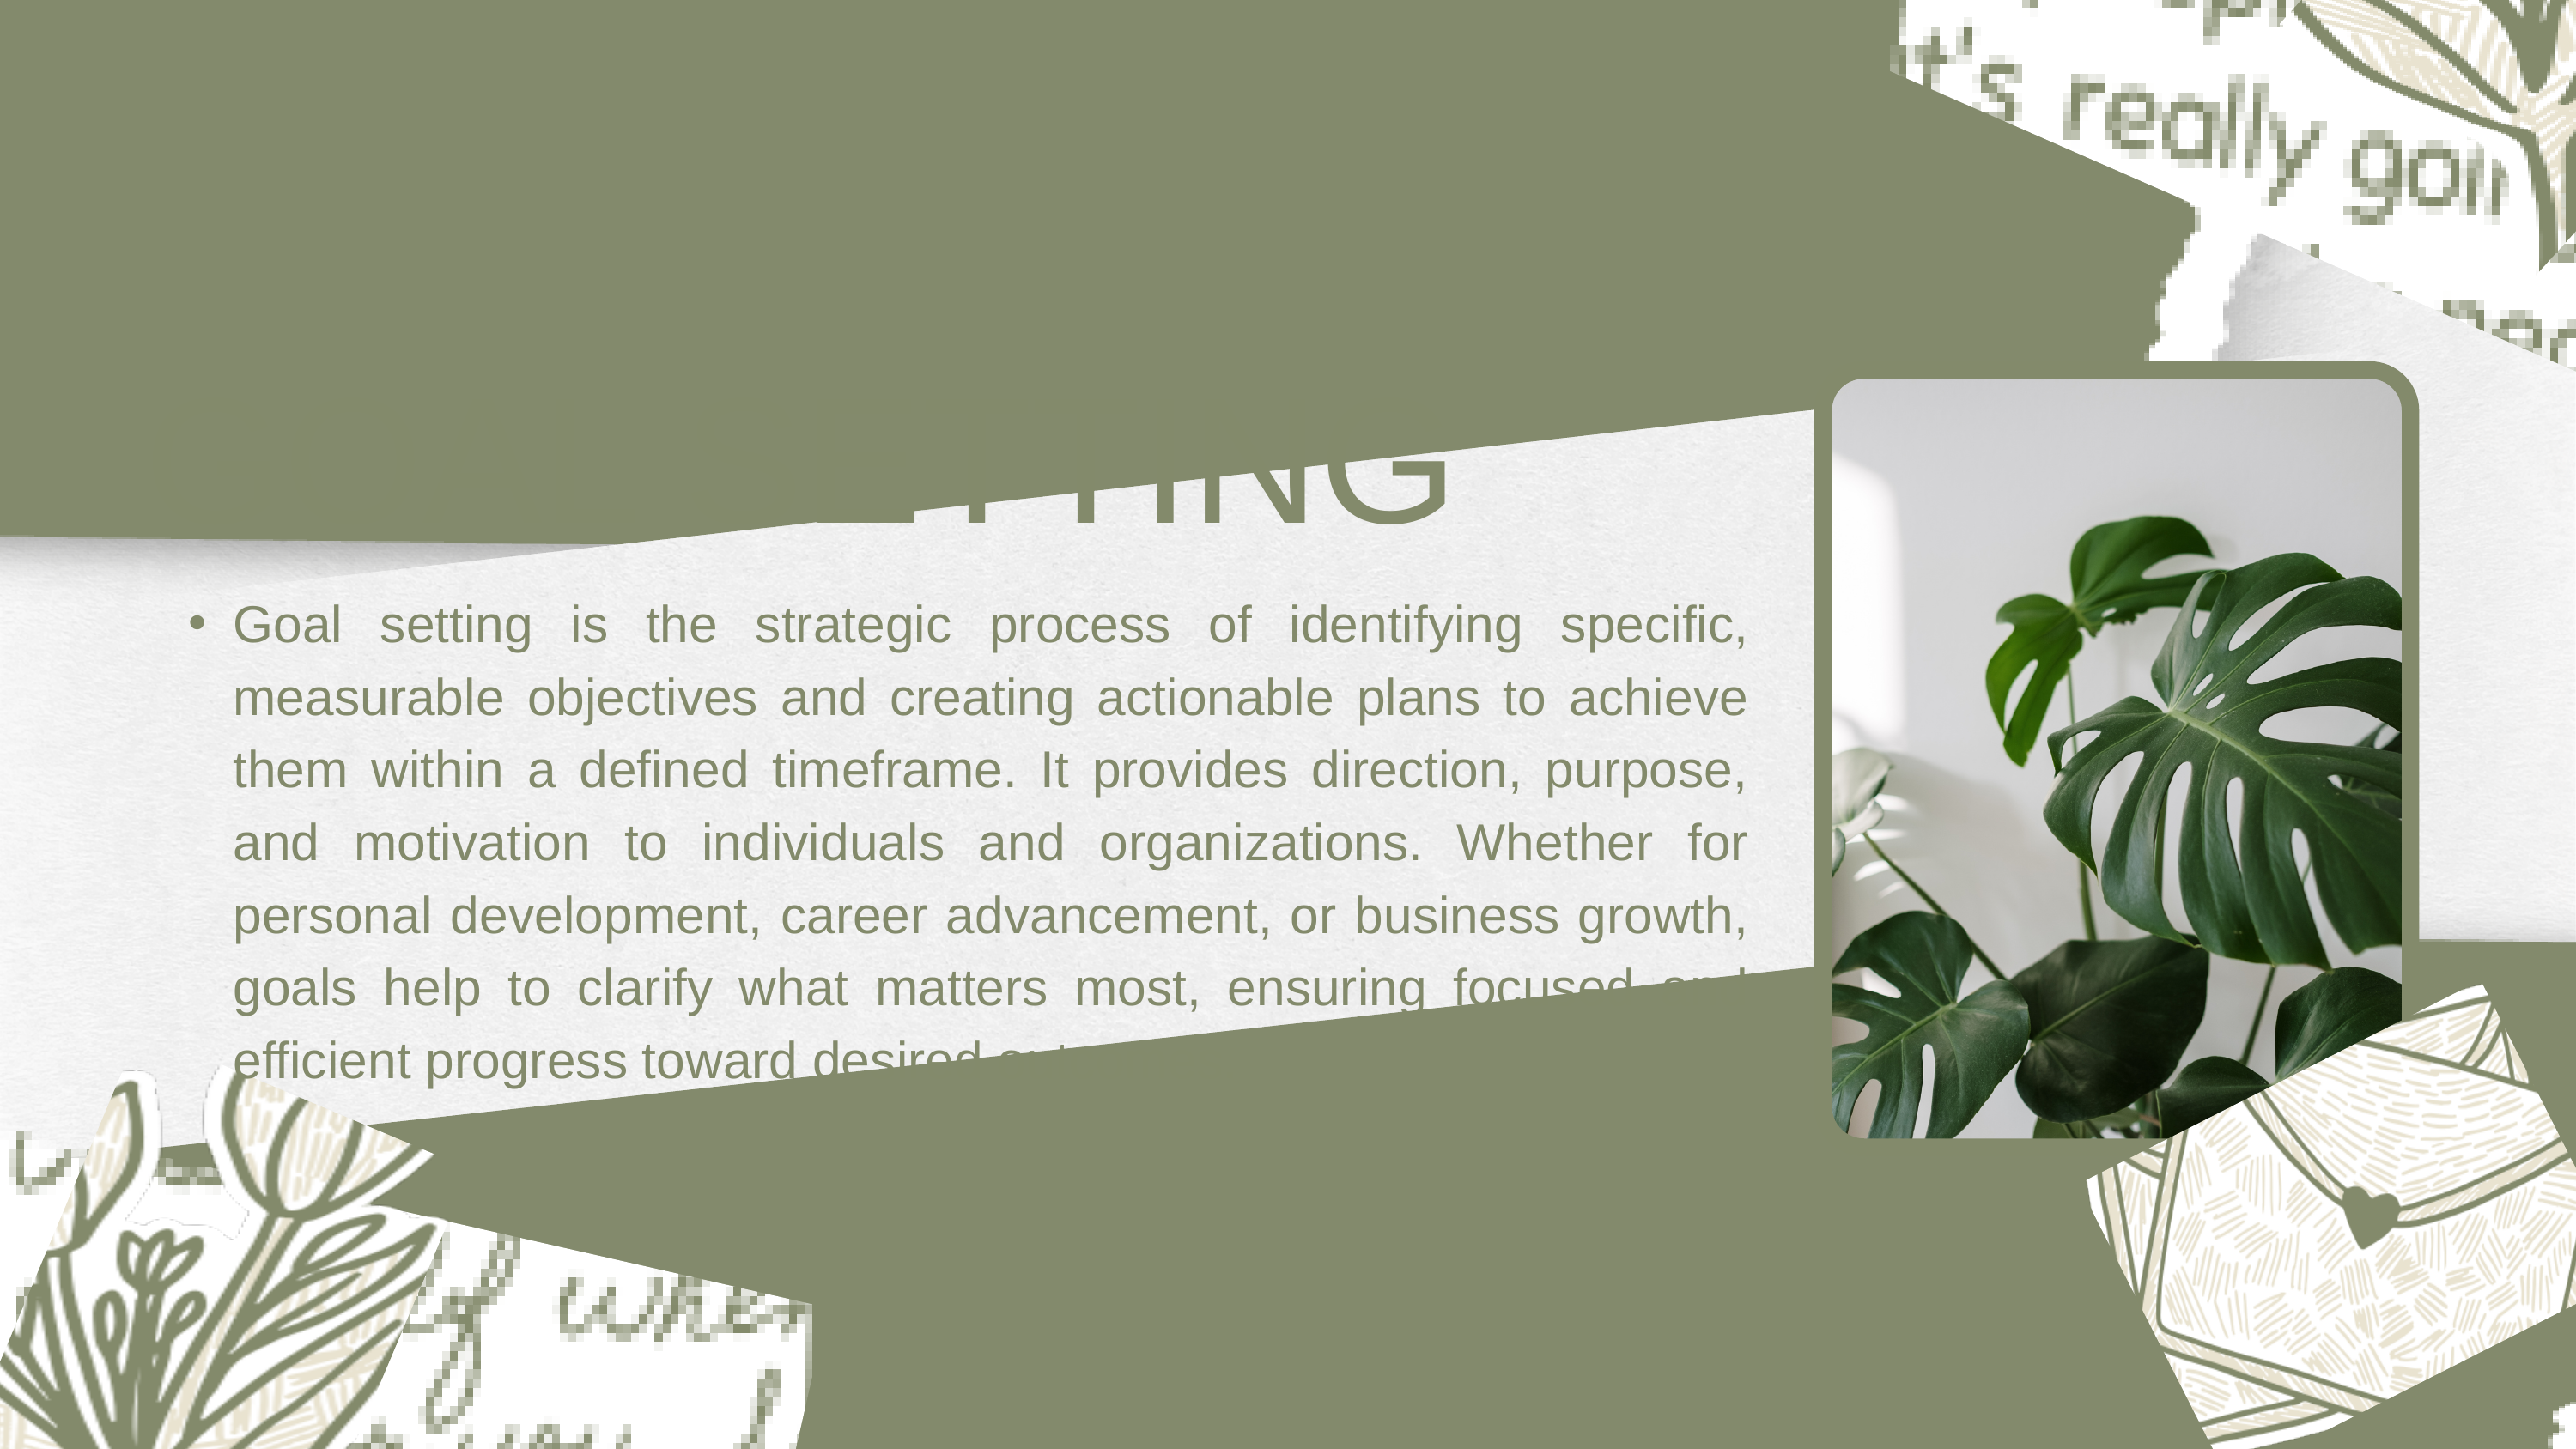

GOAL SETTING

Goal setting is the strategic process of identifying specific, measurable objectives and creating actionable plans to achieve them within a defined timeframe. It provides direction, purpose, and motivation to individuals and organizations. Whether for personal development, career advancement, or business growth, goals help to clarify what matters most, ensuring focused and efficient progress toward desired outcomes.